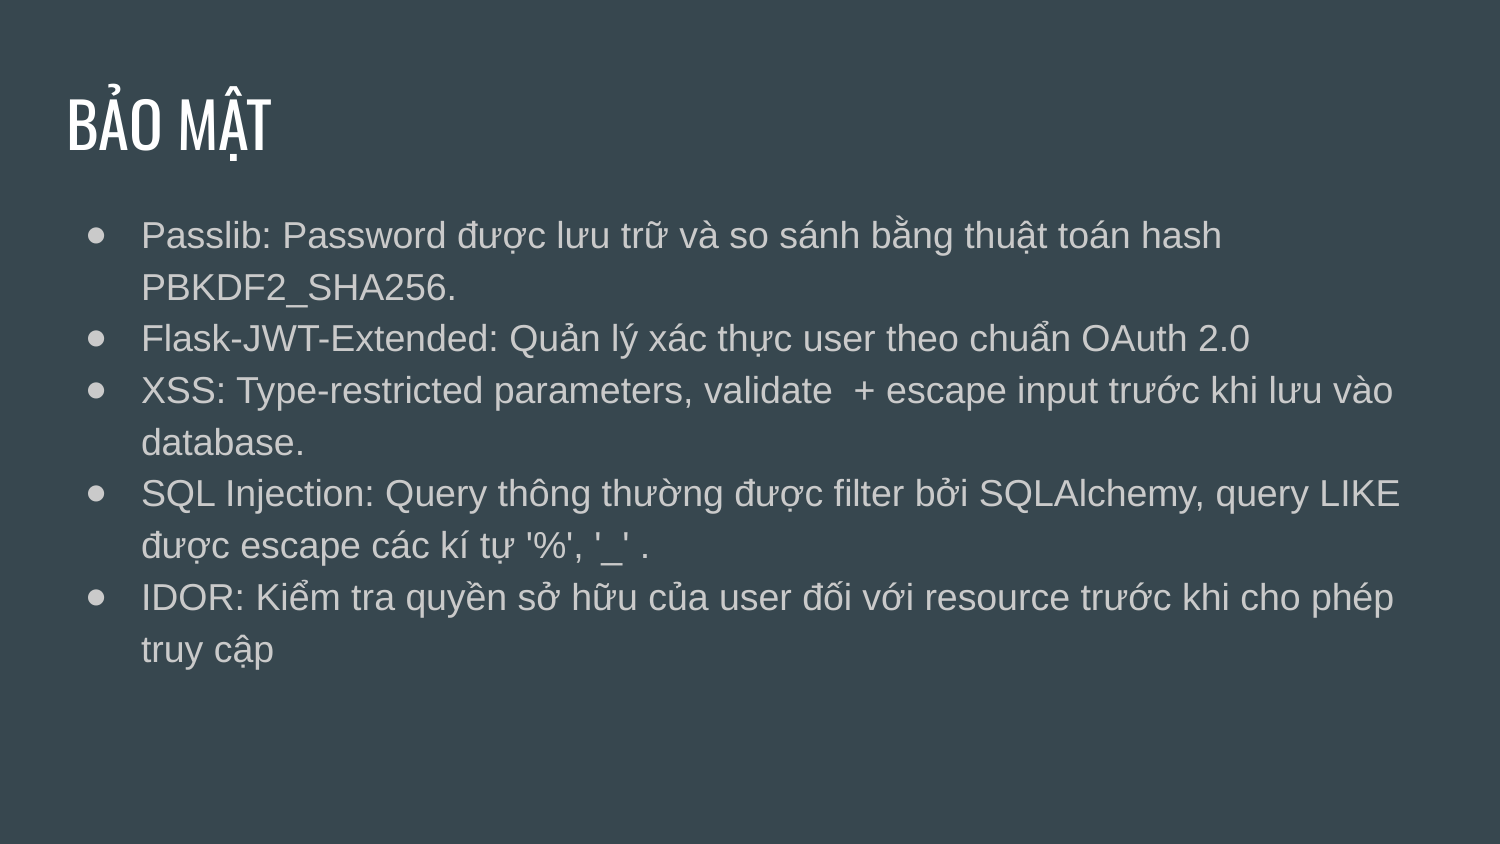

# BẢO MẬT
Passlib: Password được lưu trữ và so sánh bằng thuật toán hash PBKDF2_SHA256.
Flask-JWT-Extended: Quản lý xác thực user theo chuẩn OAuth 2.0
XSS: Type-restricted parameters, validate  + escape input trước khi lưu vào database.
SQL Injection: Query thông thường được filter bởi SQLAlchemy, query LIKE được escape các kí tự '%', '_' .
IDOR: Kiểm tra quyền sở hữu của user đối với resource trước khi cho phép truy cập